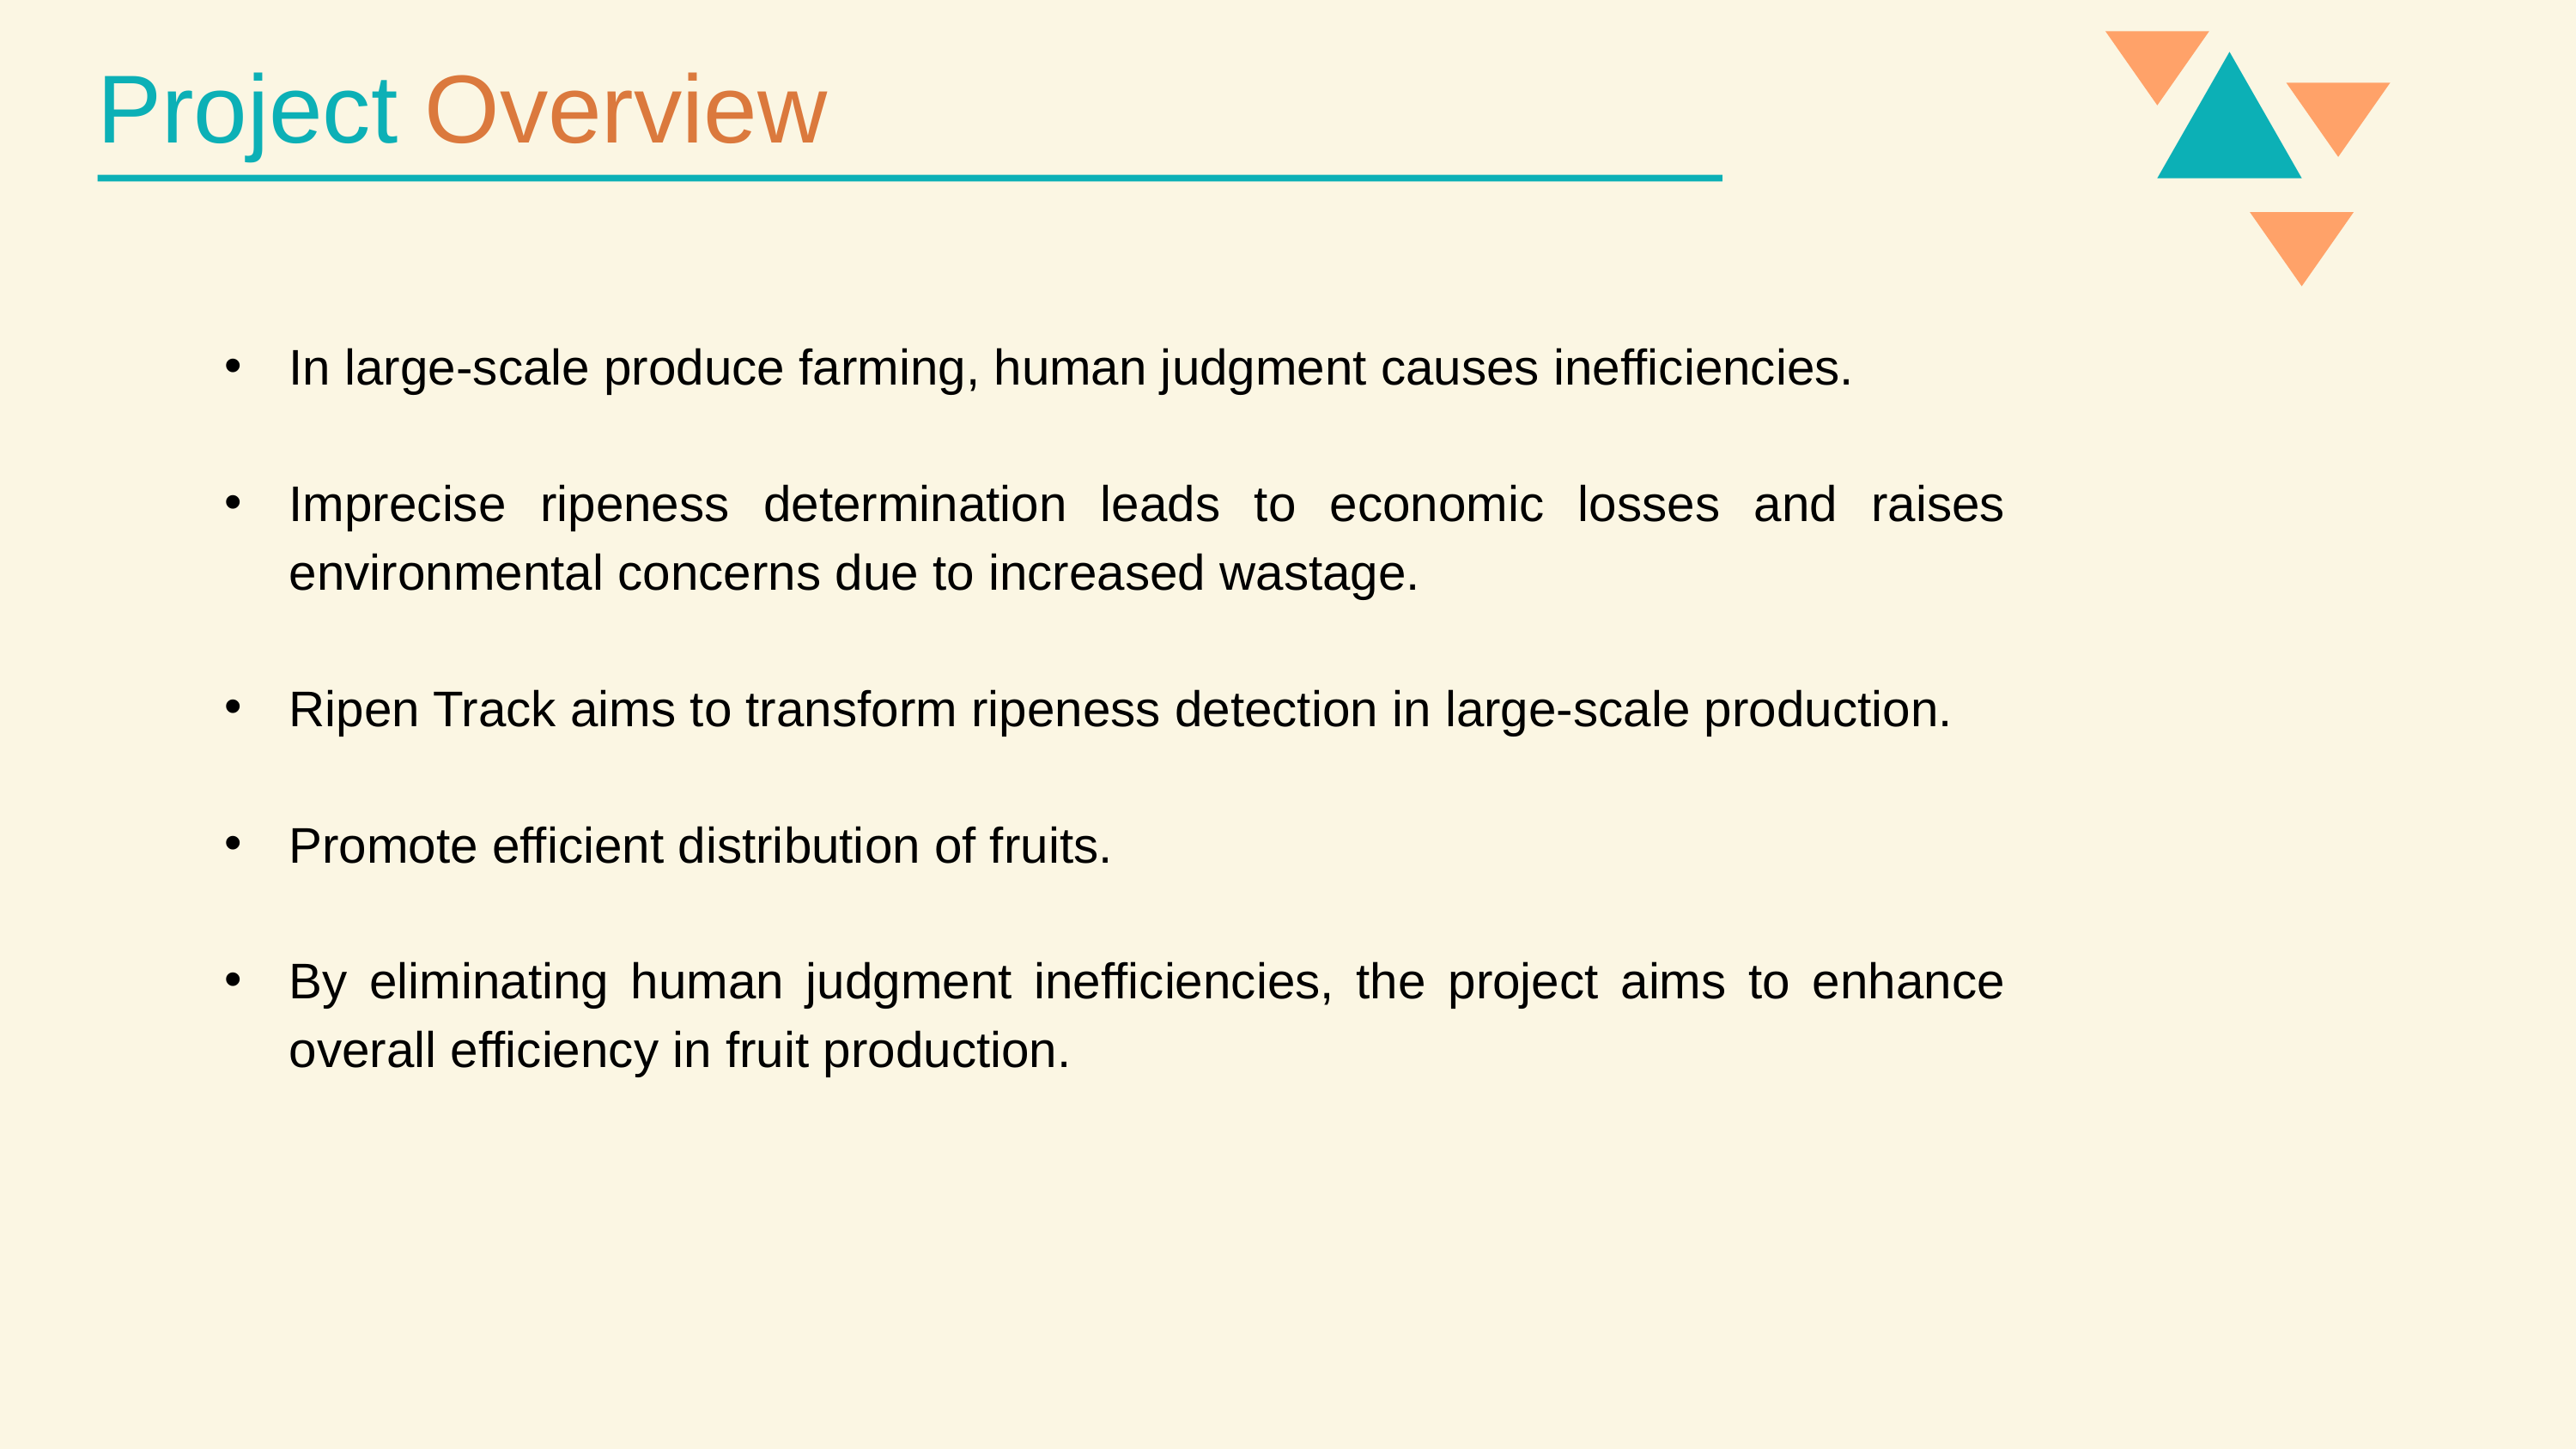

Project Overview

In large-scale produce farming, human judgment causes inefficiencies.

Imprecise ripeness determination leads to economic losses and raises environmental concerns due to increased wastage.

Ripen Track aims to transform ripeness detection in large-scale production.

Promote efficient distribution of fruits.

By eliminating human judgment inefficiencies, the project aims to enhance overall efficiency in fruit production.